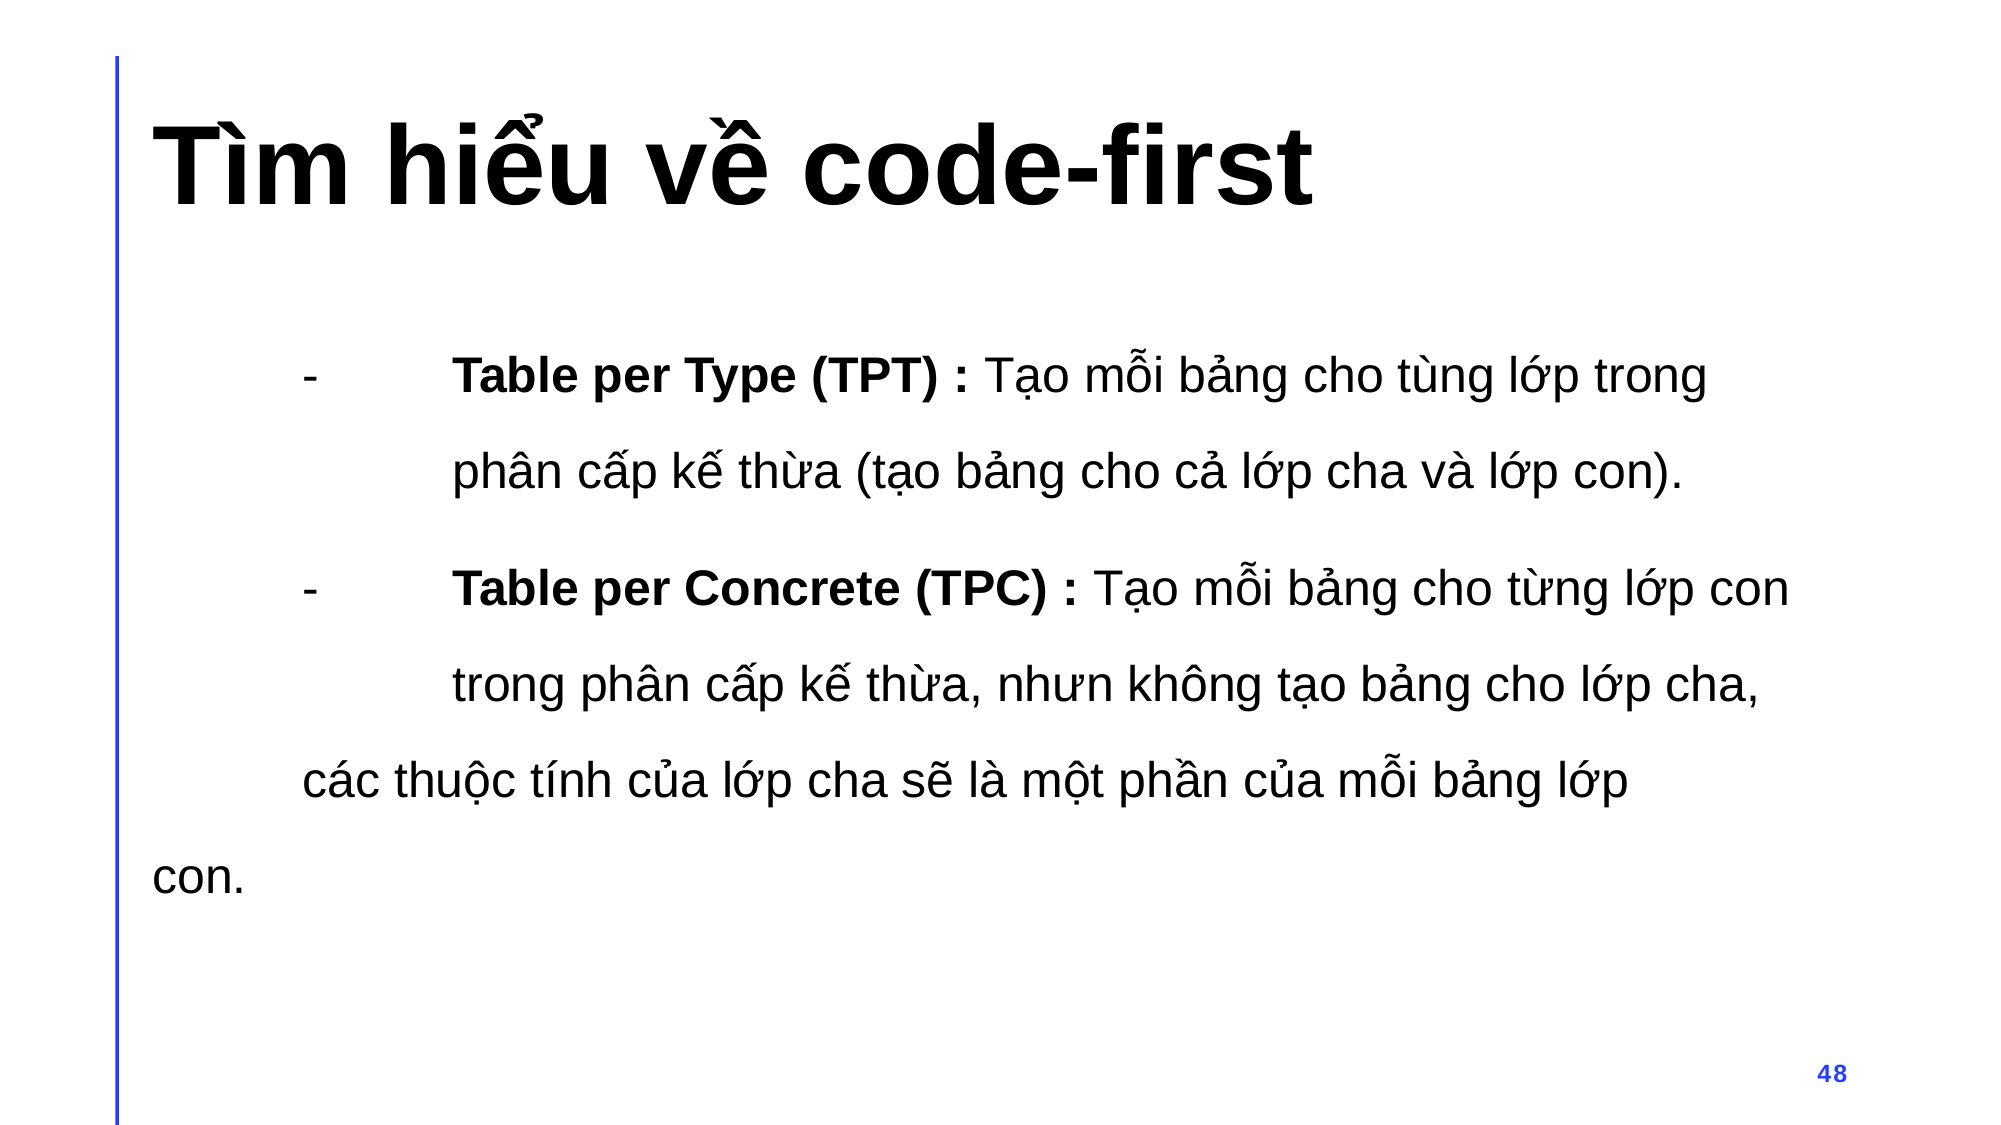

# Tìm hiểu về code-first
	-	Table per Type (TPT) : Tạo mỗi bảng cho tùng lớp trong 			phân cấp kế thừa (tạo bảng cho cả lớp cha và lớp con).
	-	Table per Concrete (TPC) : Tạo mỗi bảng cho từng lớp con 		trong phân cấp kế thừa, nhưn không tạo bảng cho lớp cha, 		các thuộc tính của lớp cha sẽ là một phần của mỗi bảng lớp 		con.
48